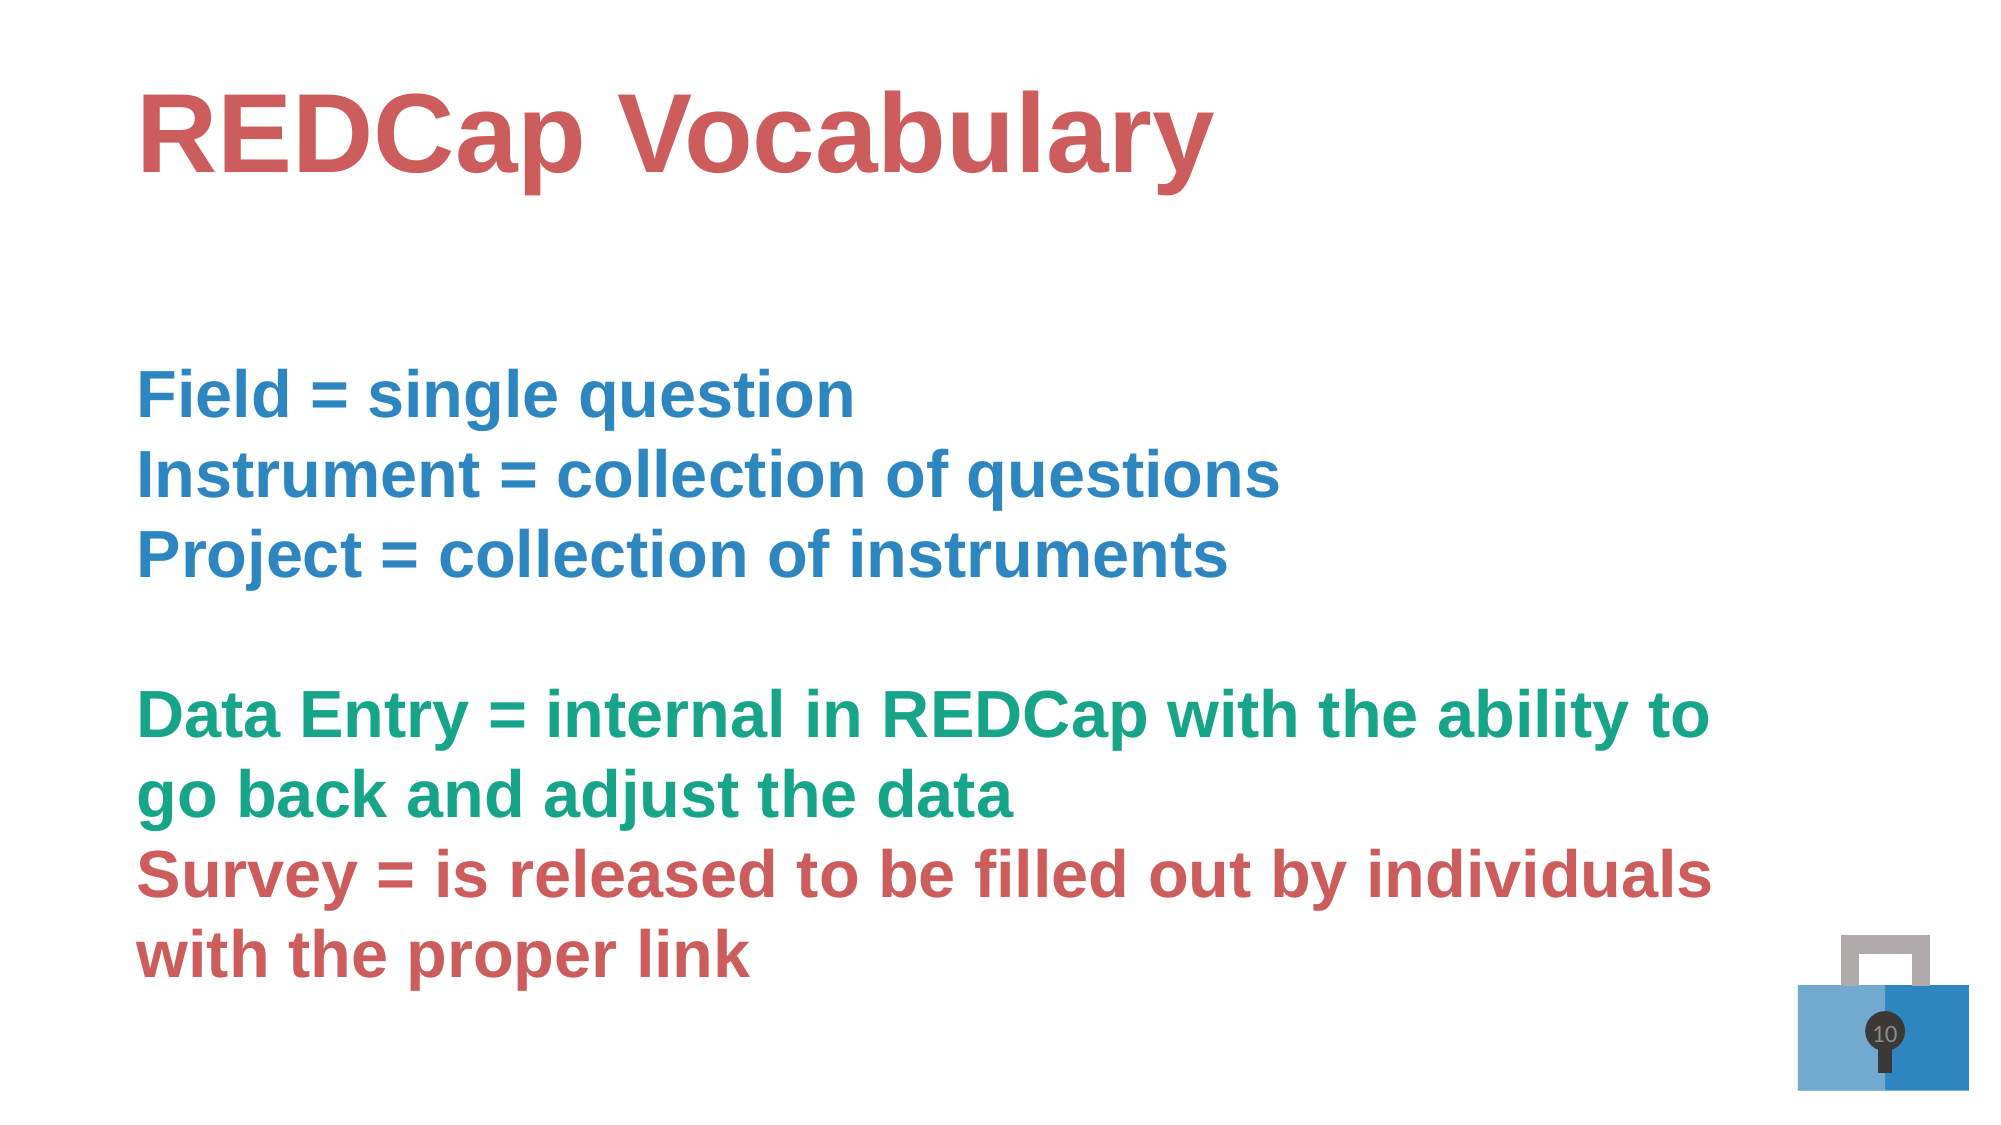

# REDCap Vocabulary
Field = single question
Instrument = collection of questions
Project = collection of instruments

Data Entry = internal in REDCap with the ability to go back and adjust the data
Survey = is released to be filled out by individuals with the proper link

10